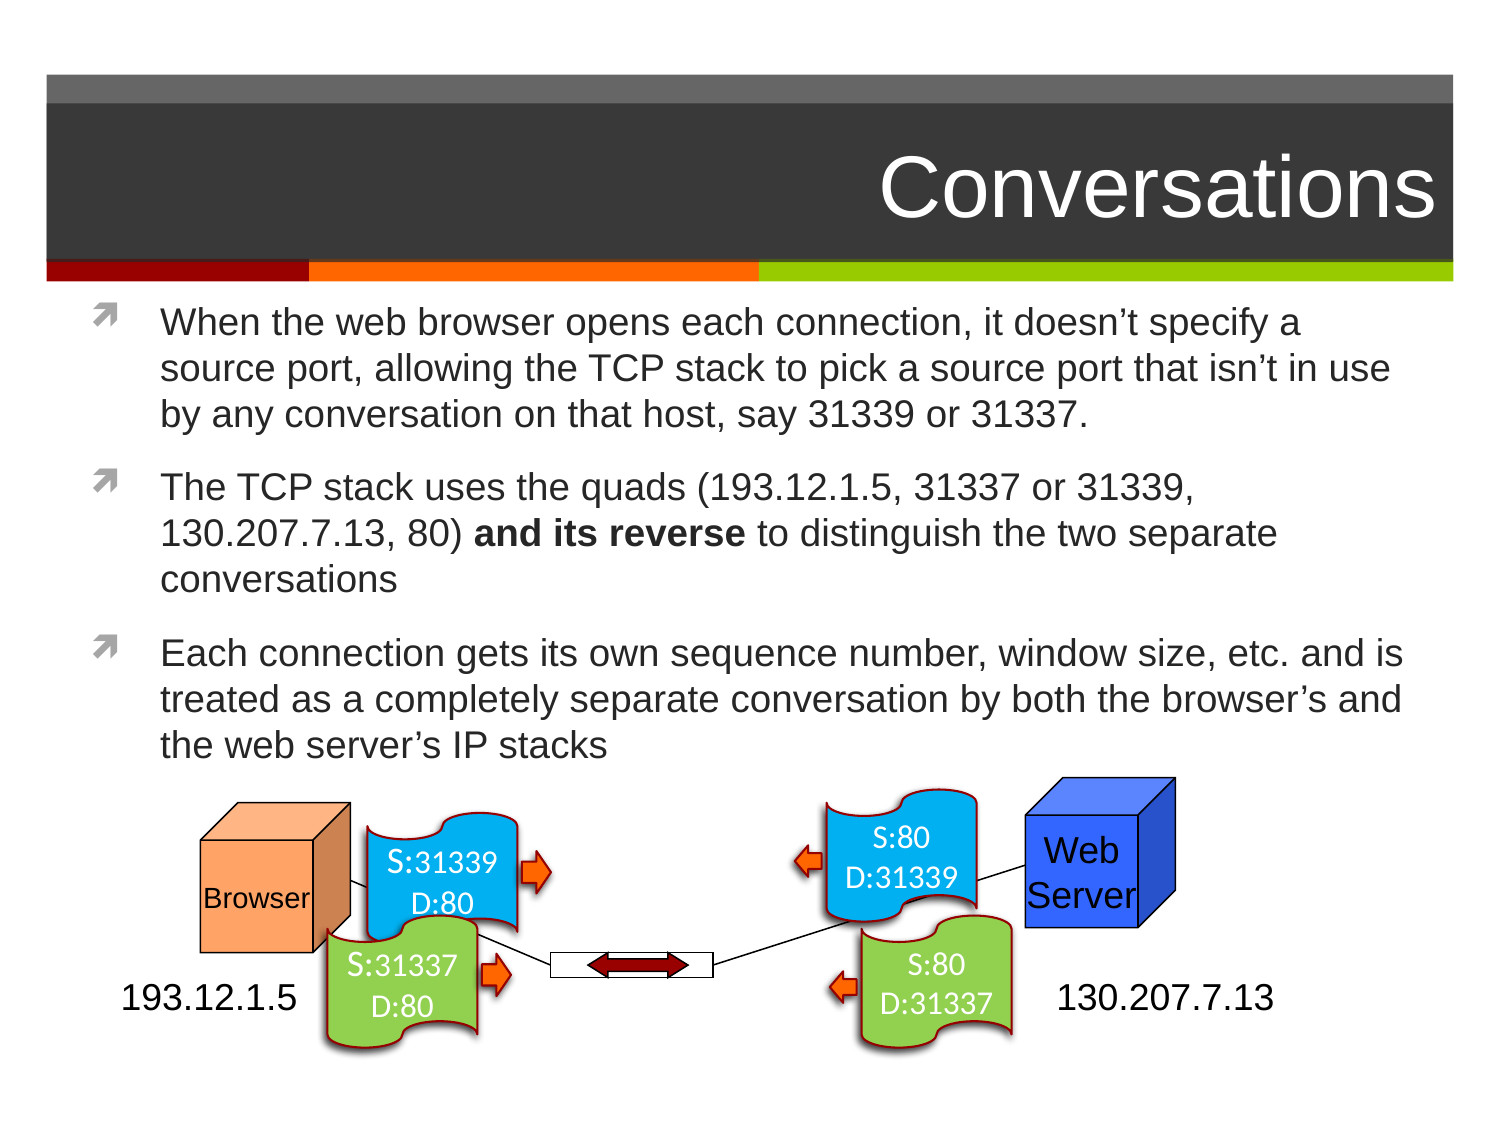

# Conversations
When the web browser opens each connection, it doesn’t specify a source port, allowing the TCP stack to pick a source port that isn’t in use by any conversation on that host, say 31339 or 31337.
The TCP stack uses the quads (193.12.1.5, 31337 or 31339, 130.207.7.13, 80) and its reverse to distinguish the two separate conversations
Each connection gets its own sequence number, window size, etc. and is treated as a completely separate conversation by both the browser’s and the web server’s IP stacks
Web
Server
Browser

S:80
D:31339
S:31339
D:80

S:31337
D:80
S:80
D:31337

130.207.7.13
193.12.1.5